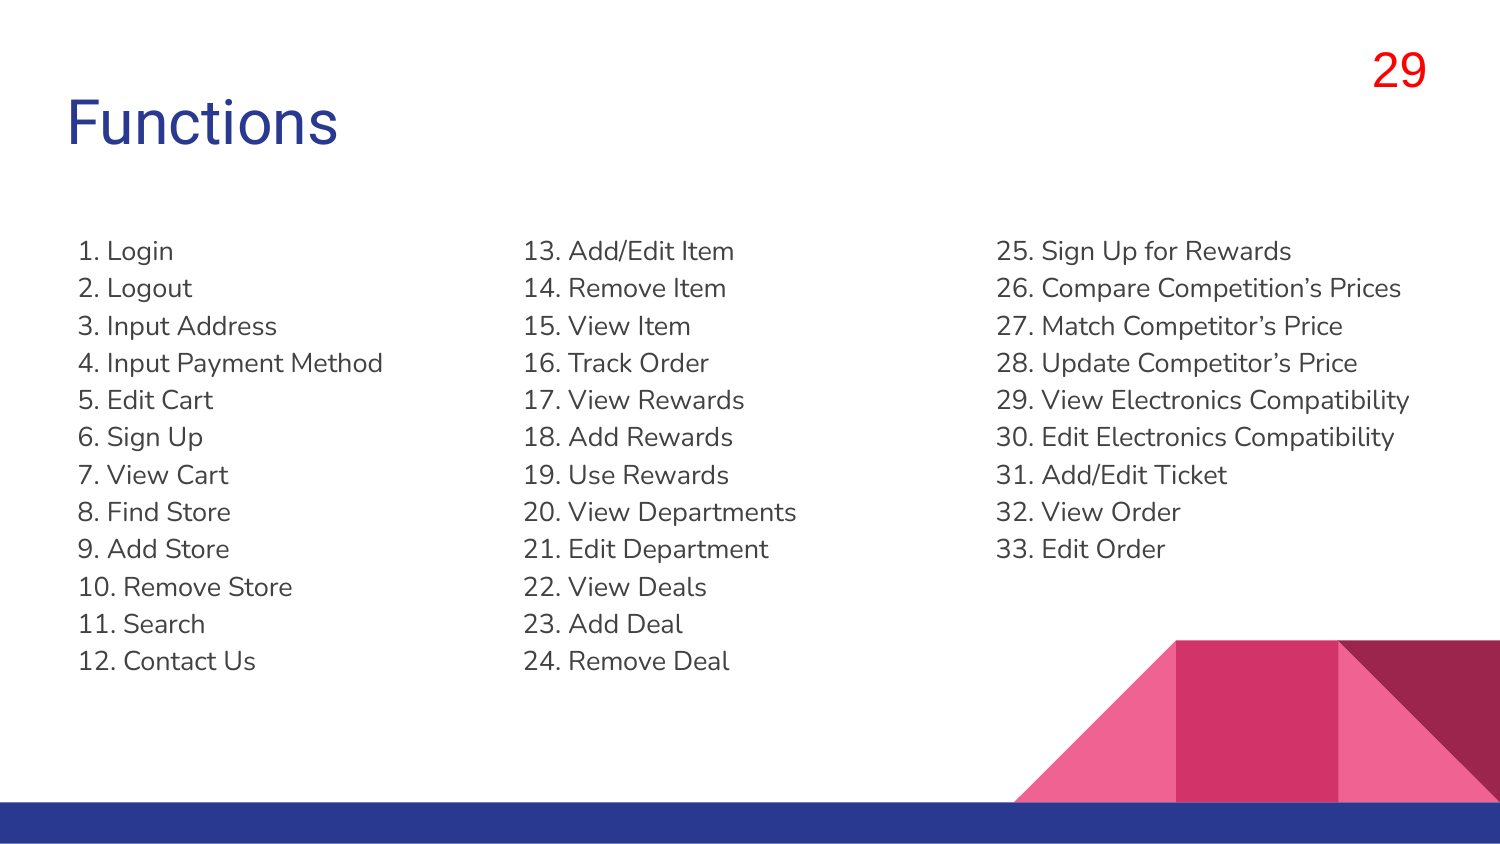

29
# Functions
1. Login
2. Logout
3. Input Address
4. Input Payment Method
5. Edit Cart
6. Sign Up
7. View Cart
8. Find Store
9. Add Store
10. Remove Store
11. Search
12. Contact Us
13. Add/Edit Item
14. Remove Item
15. View Item
16. Track Order
17. View Rewards
18. Add Rewards
19. Use Rewards
20. View Departments
21. Edit Department
22. View Deals
23. Add Deal
24. Remove Deal
25. Sign Up for Rewards
26. Compare Competition’s Prices
27. Match Competitor’s Price
28. Update Competitor’s Price
29. View Electronics Compatibility
30. Edit Electronics Compatibility
31. Add/Edit Ticket
32. View Order
33. Edit Order